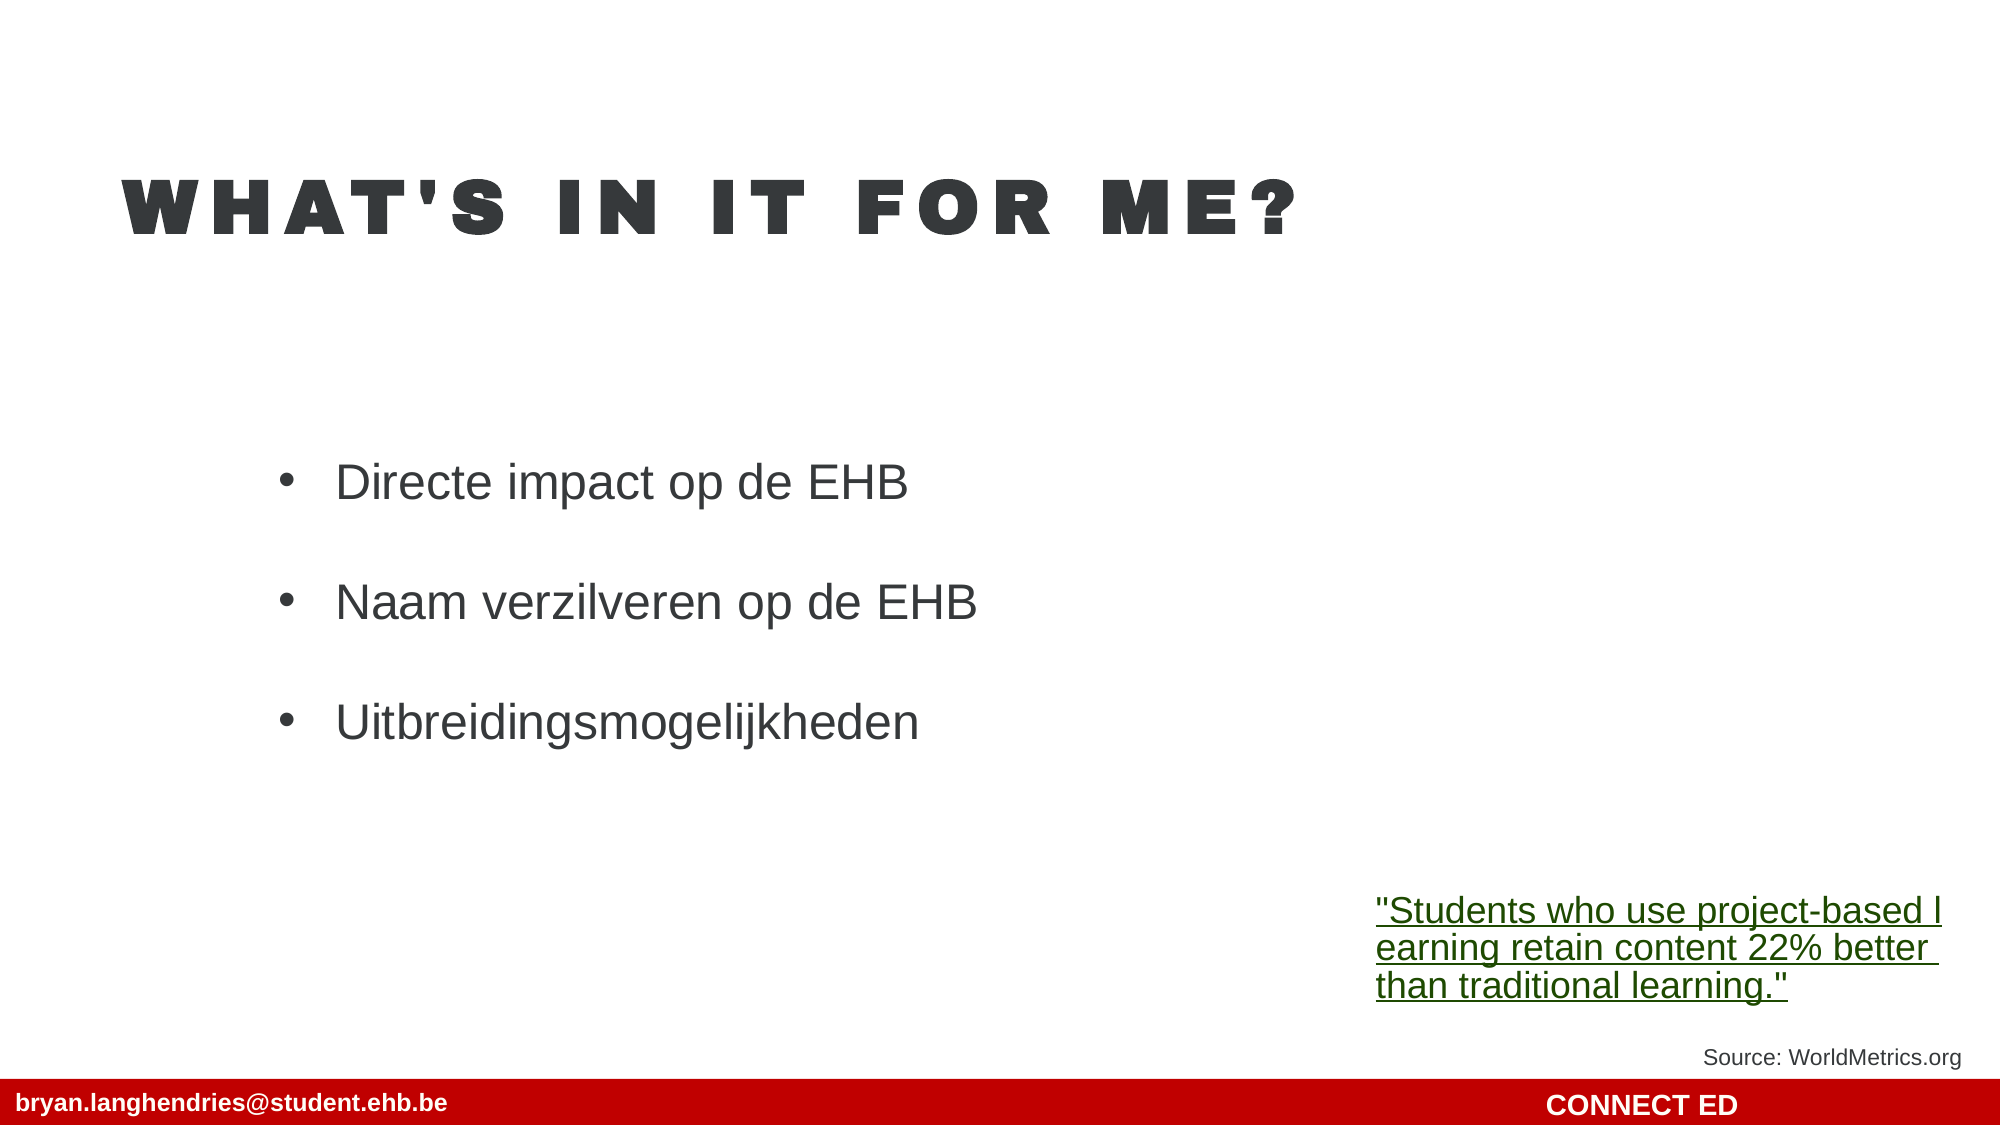

# What's in it for me?
Directe impact op de EHB
Naam verzilveren op de EHB
Uitbreidingsmogelijkheden

​
"Students who use project-based learning retain content 22% better than traditional learning."
Source: WorldMetrics.org
bryan.langhendries@student.ehb.be

CONNECT ED